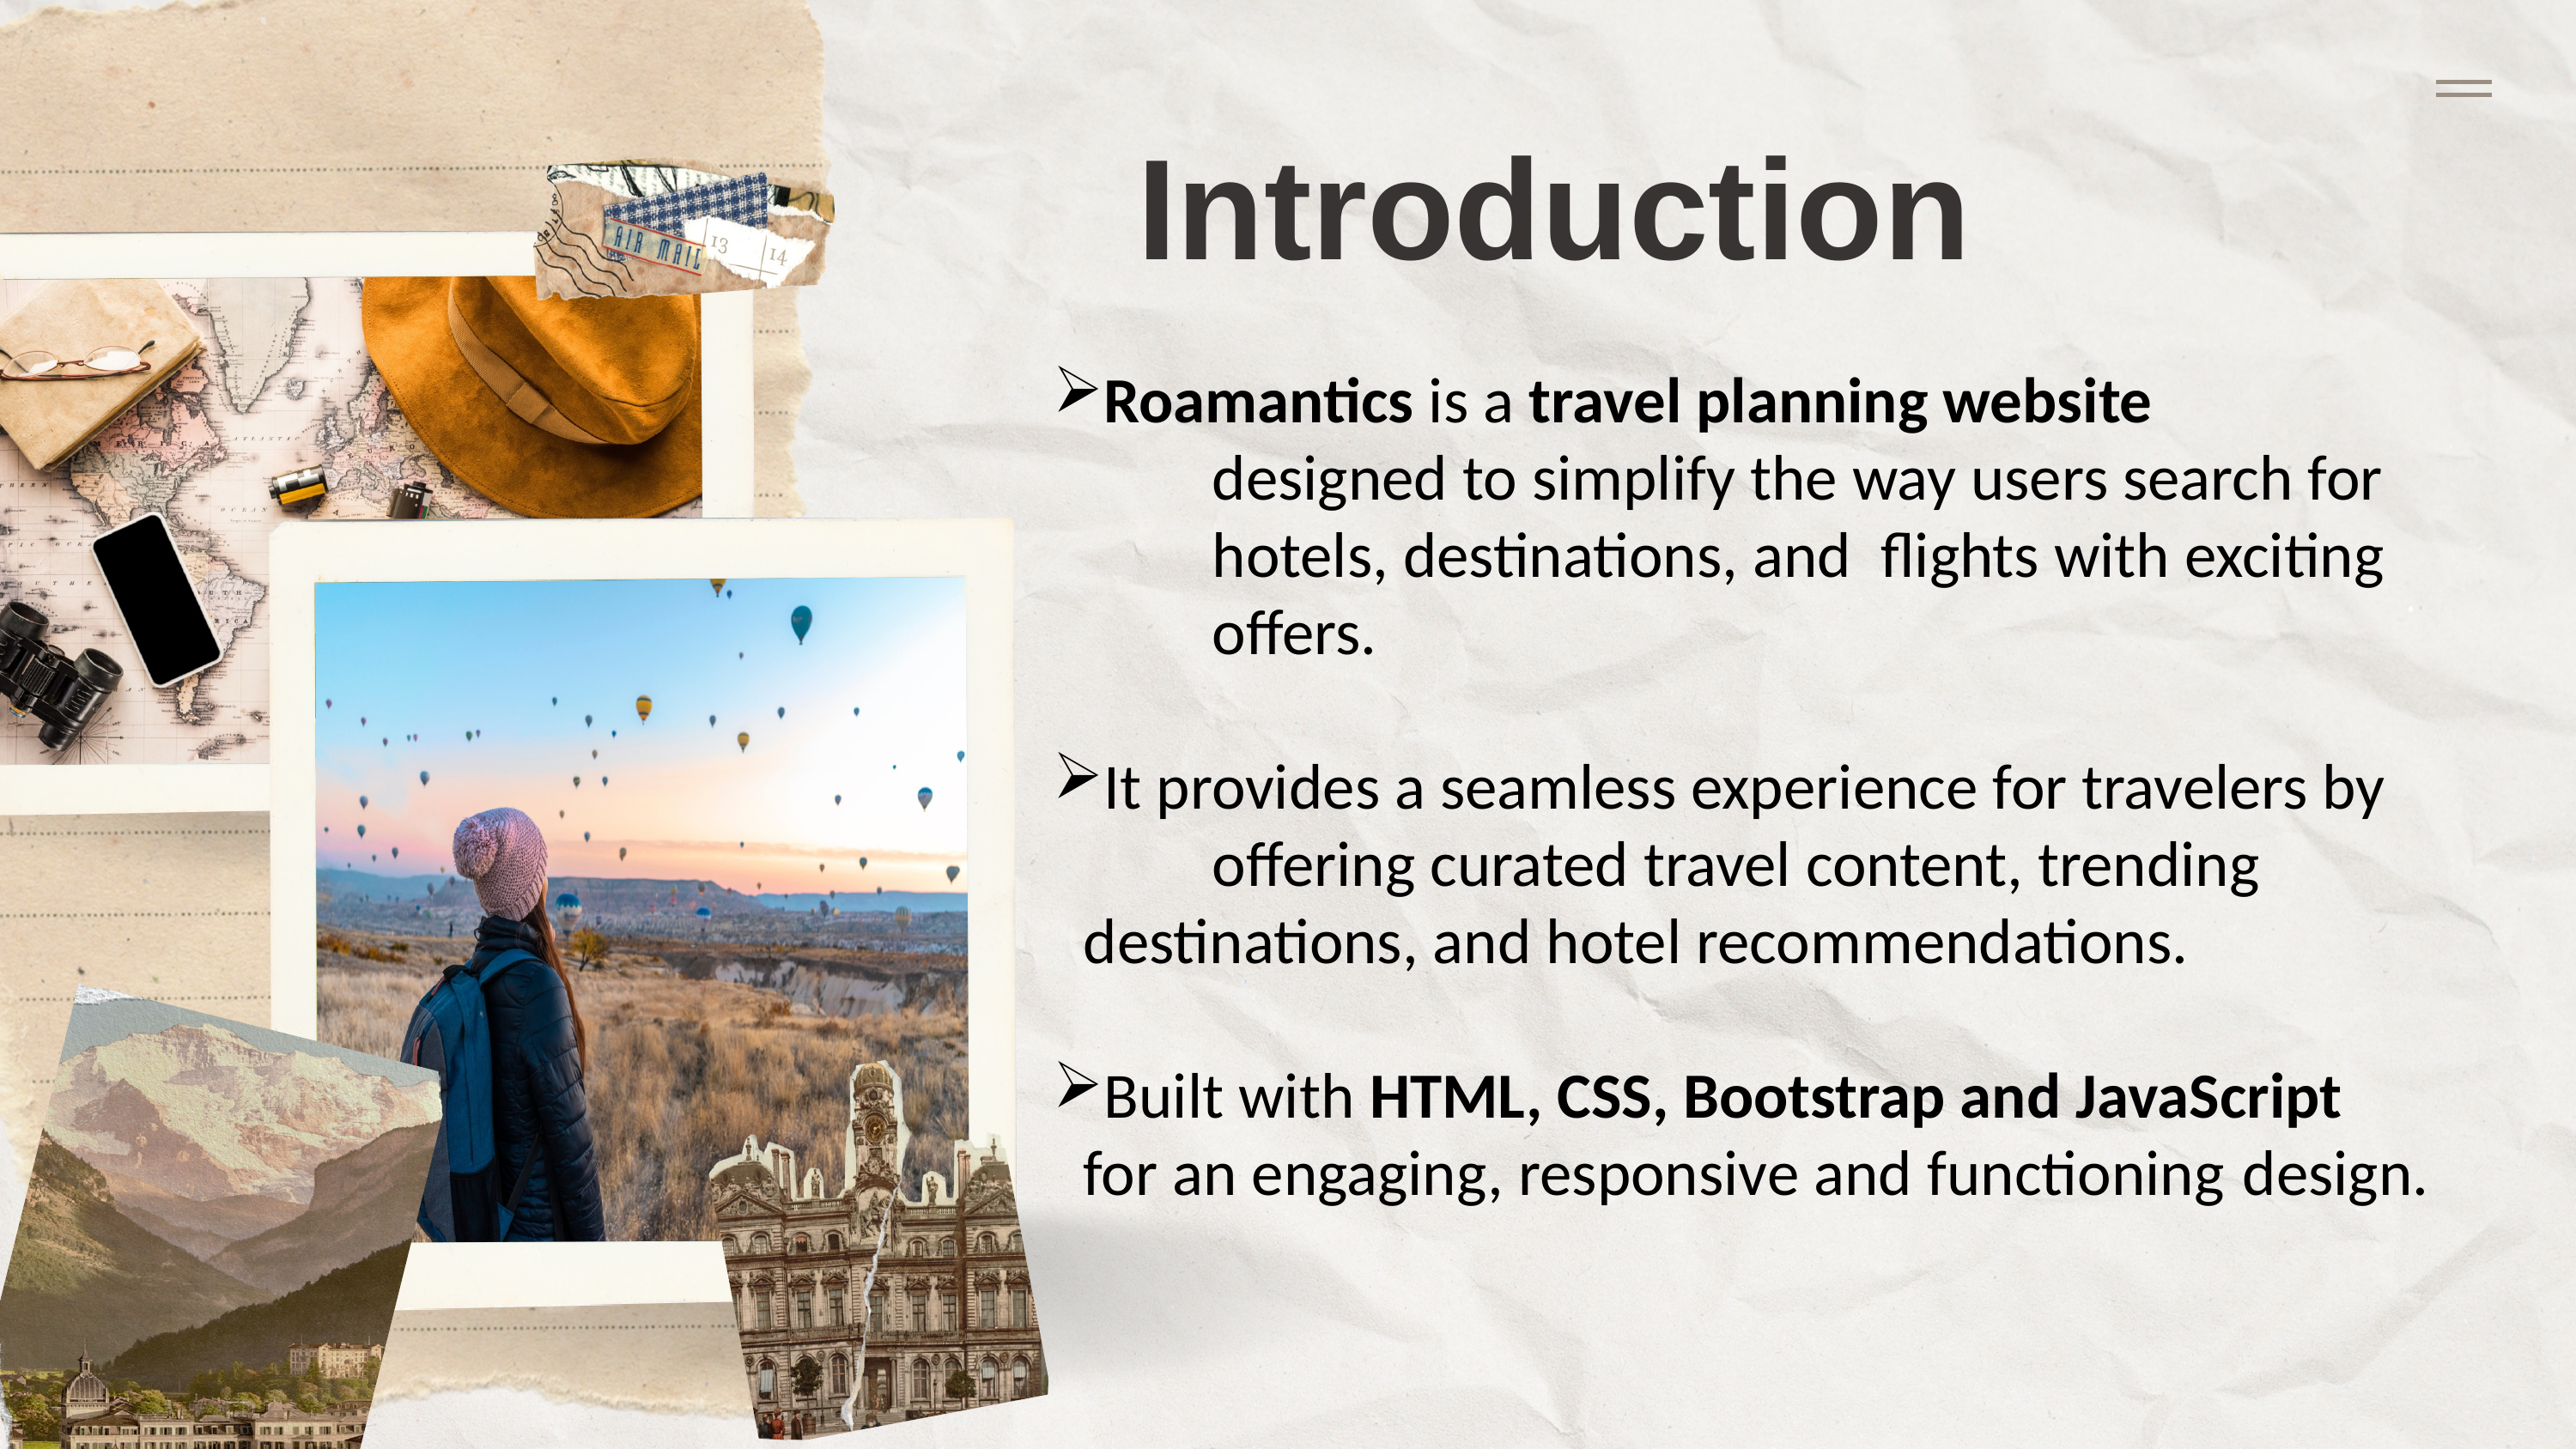

Introduction

Roamantics is a travel planning website                  	designed to simplify the way users search for 	hotels, destinations, and  flights with exciting 	offers.

It provides a seamless experience for travelers by 	offering curated travel content, trending 	destinations, and hotel recommendations.

Built with HTML, CSS, Bootstrap and JavaScript 	for an engaging, responsive and functioning 	design.